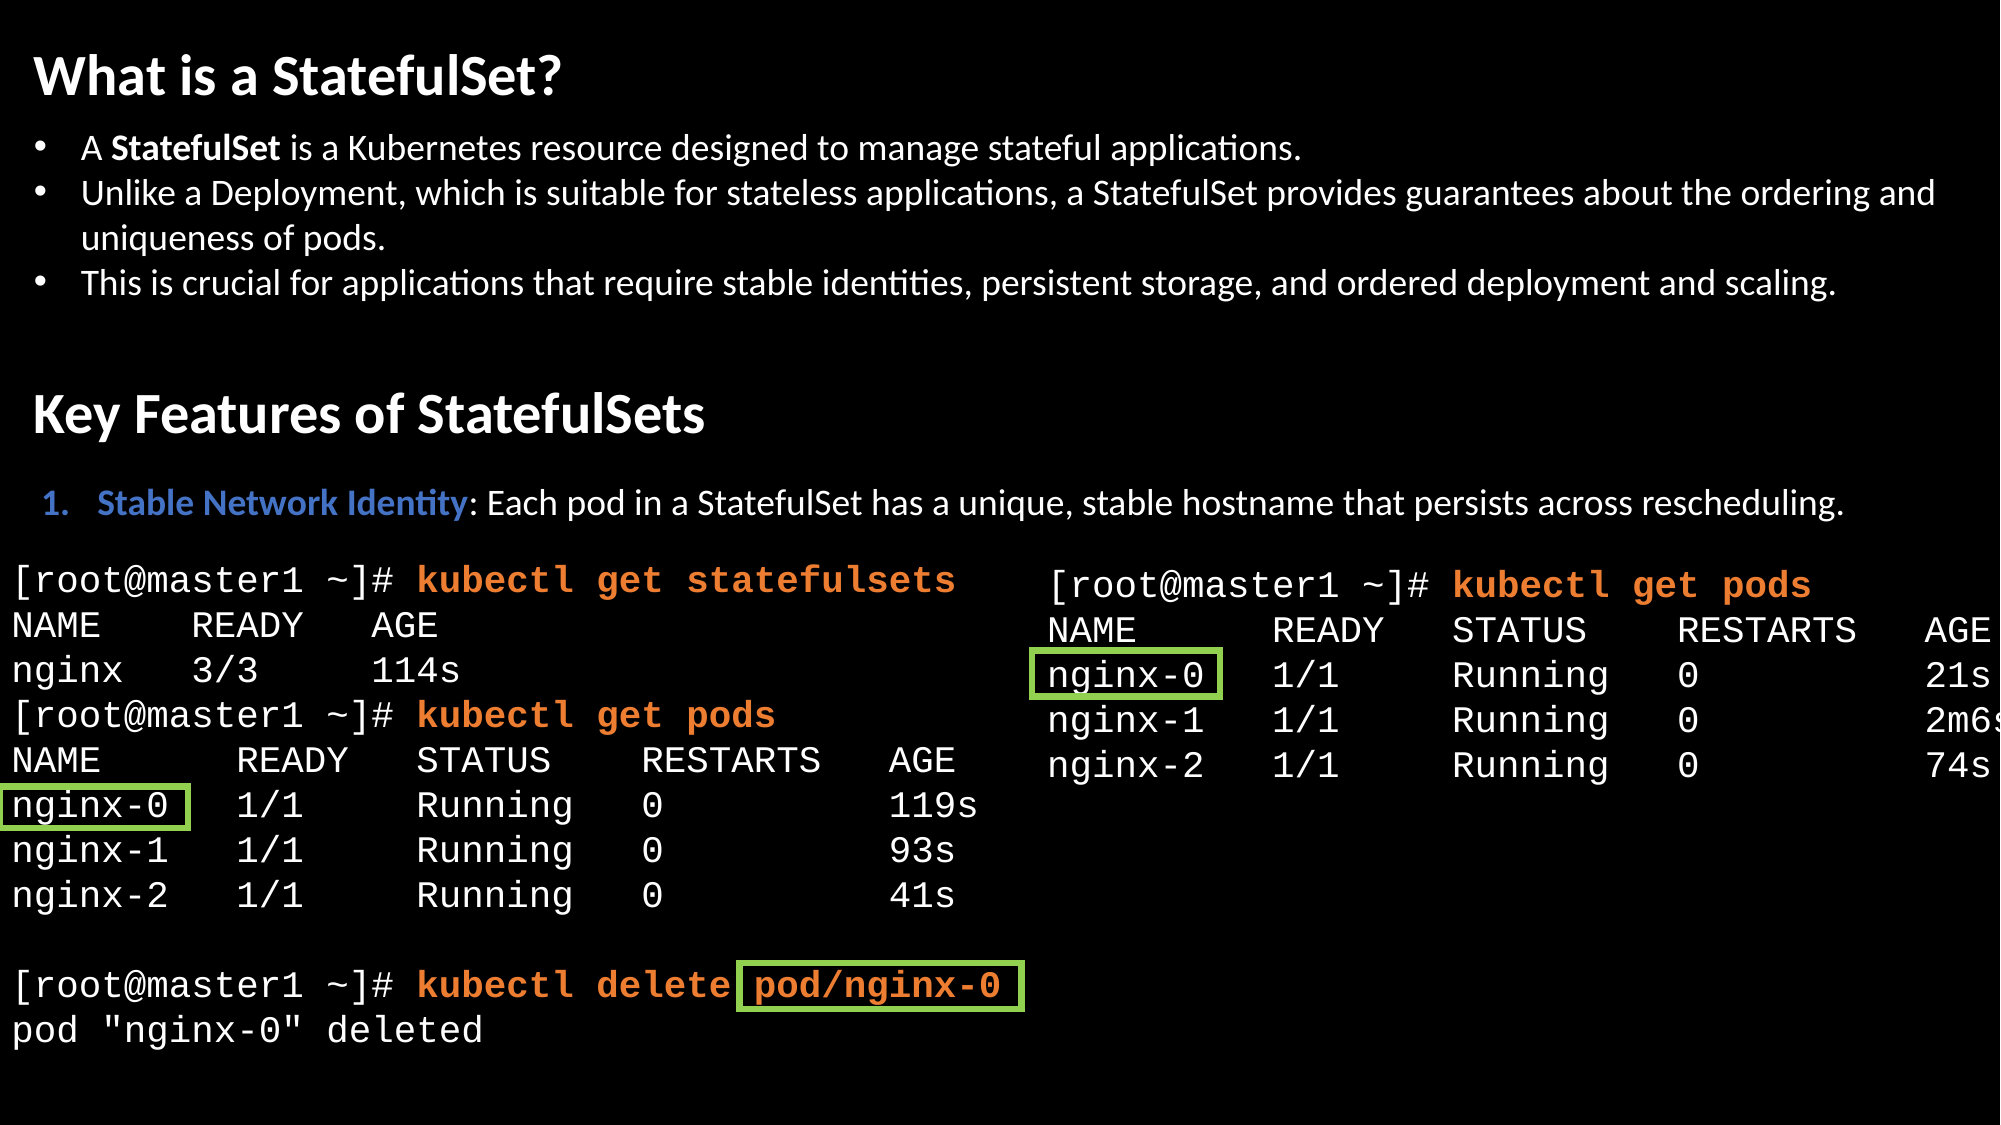

What is a StatefulSet?
A StatefulSet is a Kubernetes resource designed to manage stateful applications.
Unlike a Deployment, which is suitable for stateless applications, a StatefulSet provides guarantees about the ordering and uniqueness of pods.
This is crucial for applications that require stable identities, persistent storage, and ordered deployment and scaling.
Key Features of StatefulSets
Stable Network Identity: Each pod in a StatefulSet has a unique, stable hostname that persists across rescheduling.
[root@master1 ~]# kubectl get statefulsets
NAME    READY   AGE
nginx   3/3     114s
[root@master1 ~]# kubectl get pods
NAME      READY   STATUS    RESTARTS   AGE
nginx-0   1/1     Running   0          119s
nginx-1   1/1     Running   0          93s
nginx-2   1/1     Running   0          41s

[root@master1 ~]# kubectl delete pod/nginx-0
pod "nginx-0" deleted

[root@master1 ~]# kubectl get pods
NAME      READY   STATUS    RESTARTS   AGE
nginx-0   1/1     Running   0          21s
nginx-1   1/1     Running   0          2m6s
nginx-2   1/1     Running   0          74s